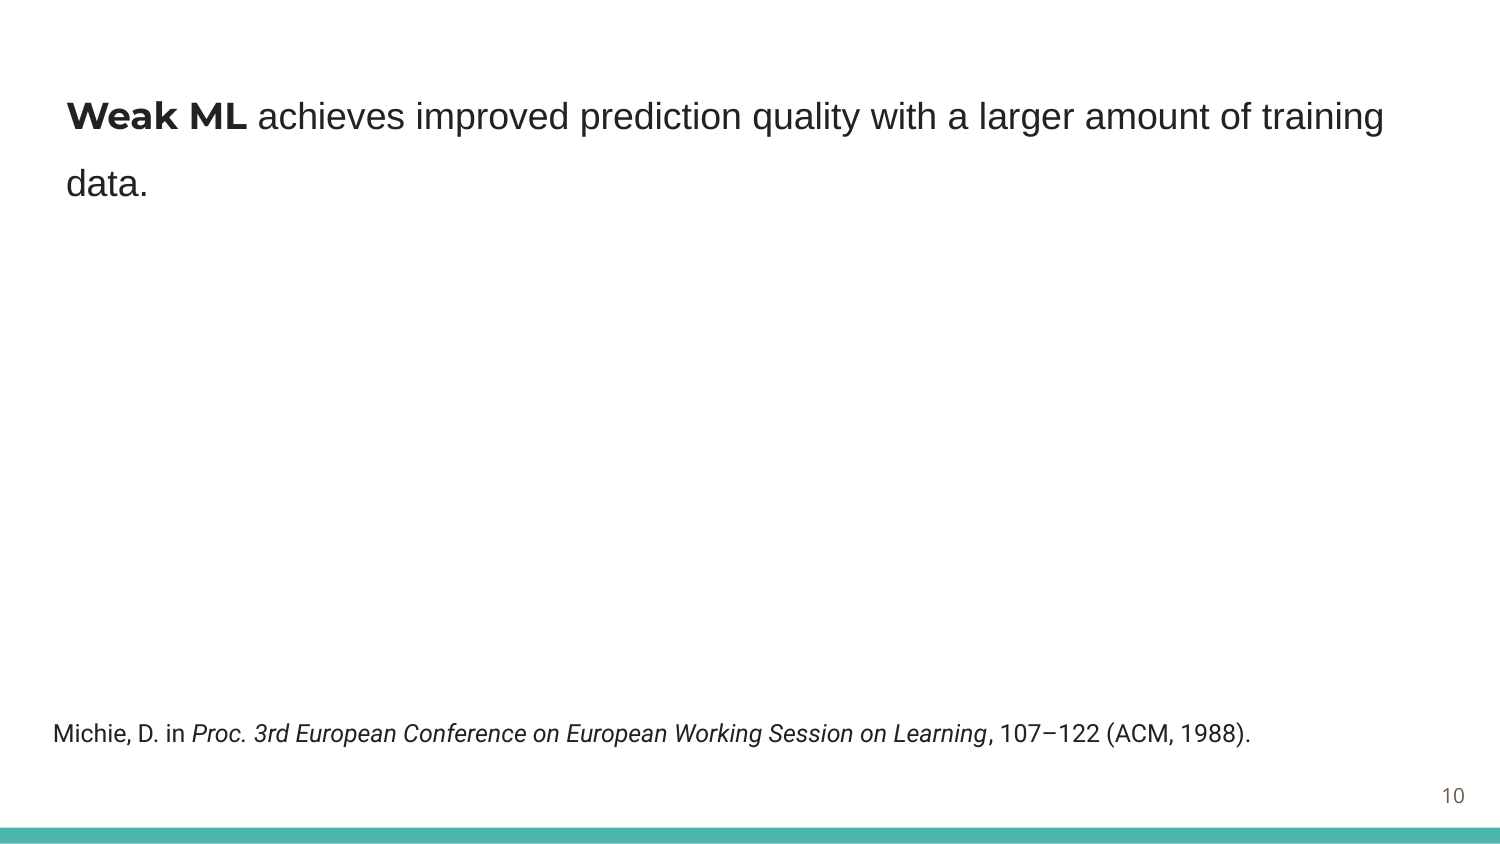

Weak ML achieves improved prediction quality with a larger amount of training data.
Michie, D. in Proc. 3rd European Conference on European Working Session on Learning, 107–122 (ACM, 1988).
10